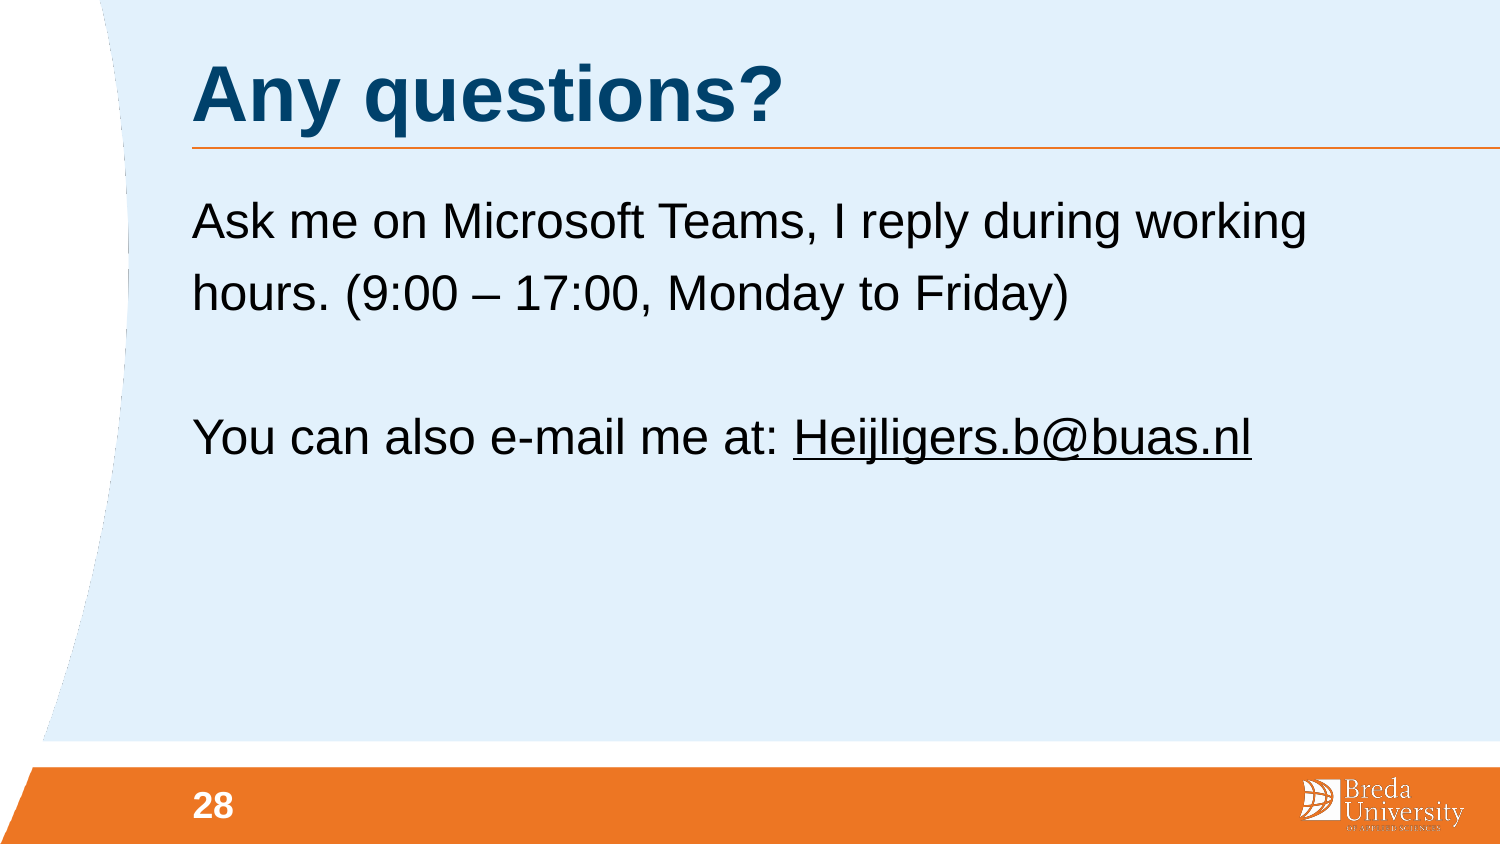

# Any questions?
Ask me on Microsoft Teams, I reply during working hours. (9:00 – 17:00, Monday to Friday)

You can also e-mail me at: Heijligers.b@buas.nl
28